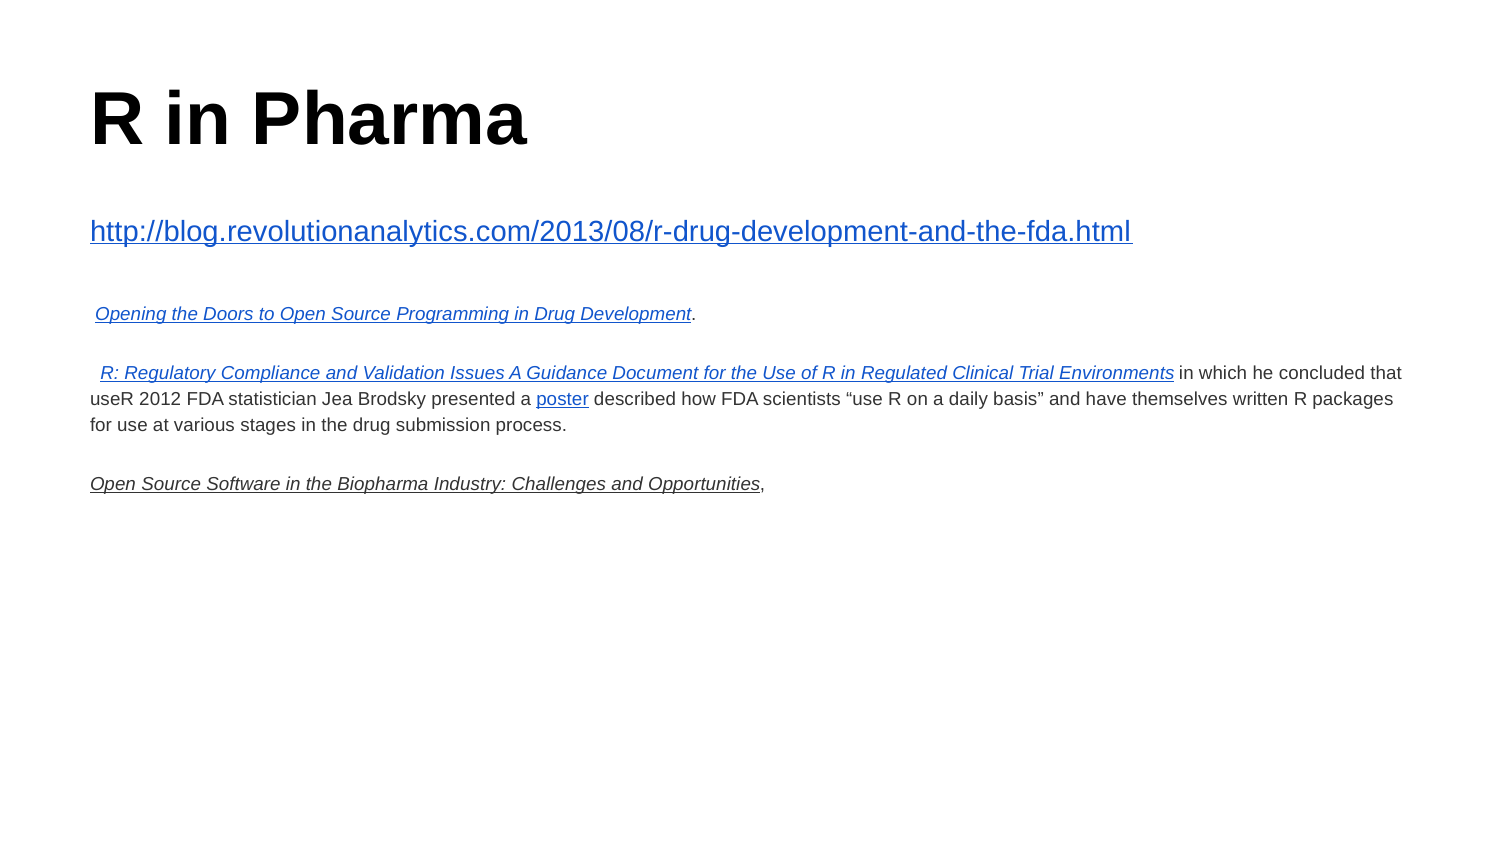

# R in Pharma
http://blog.revolutionanalytics.com/2013/08/r-drug-development-and-the-fda.html

 Opening the Doors to Open Source Programming in Drug Development.
  R: Regulatory Compliance and Validation Issues A Guidance Document for the Use of R in Regulated Clinical Trial Environments in which he concluded that useR 2012 FDA statistician Jea Brodsky presented a poster described how FDA scientists “use R on a daily basis” and have themselves written R packages for use at various stages in the drug submission process.
Open Source Software in the Biopharma Industry: Challenges and Opportunities,